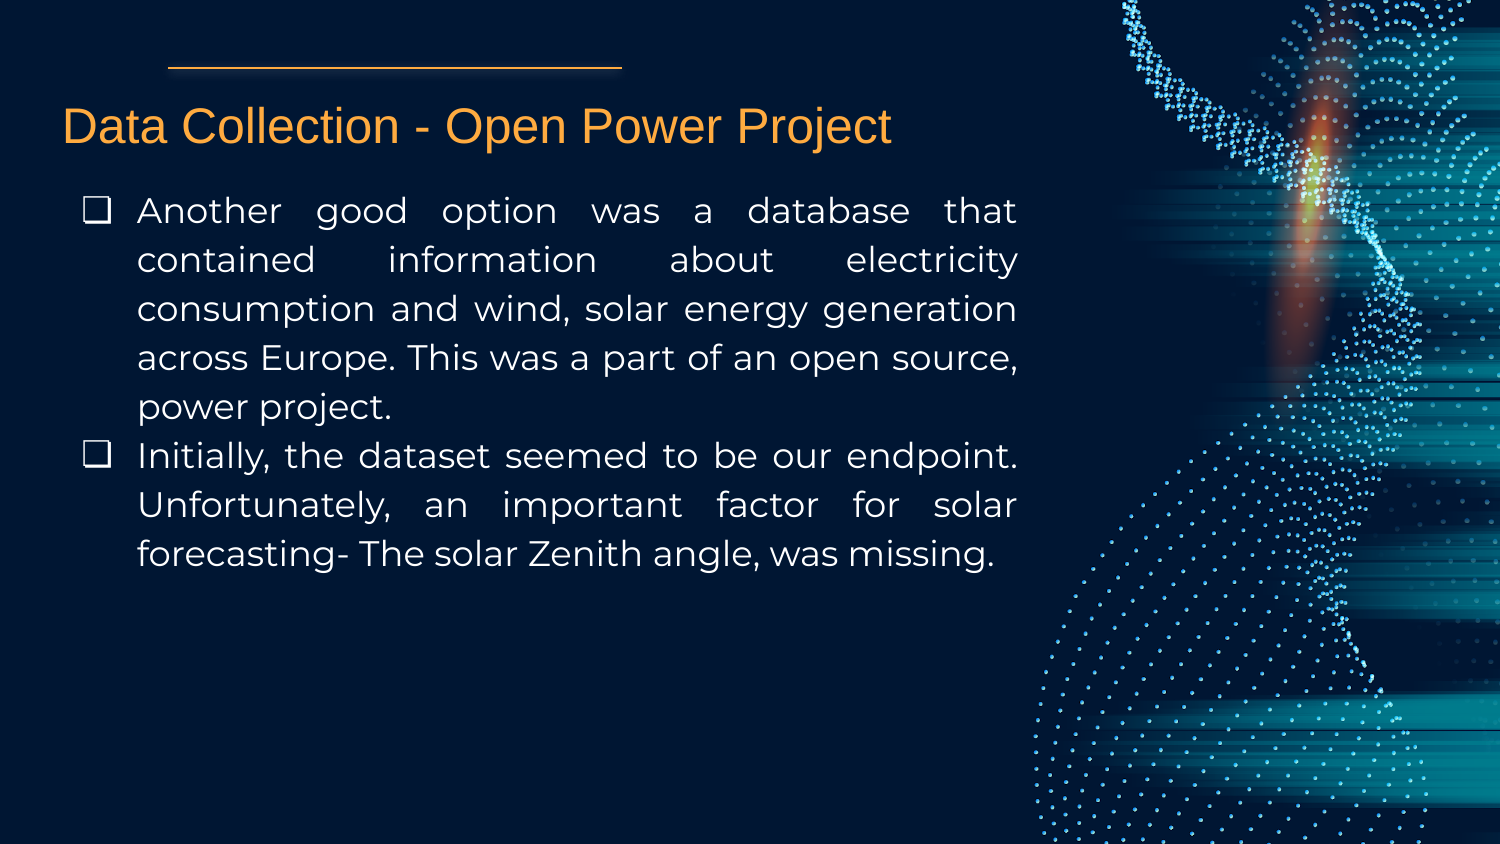

# Data Collection - Open Power Project
Another good option was a database that contained information about electricity consumption and wind, solar energy generation across Europe. This was a part of an open source, power project.
Initially, the dataset seemed to be our endpoint. Unfortunately, an important factor for solar forecasting- The solar Zenith angle, was missing.